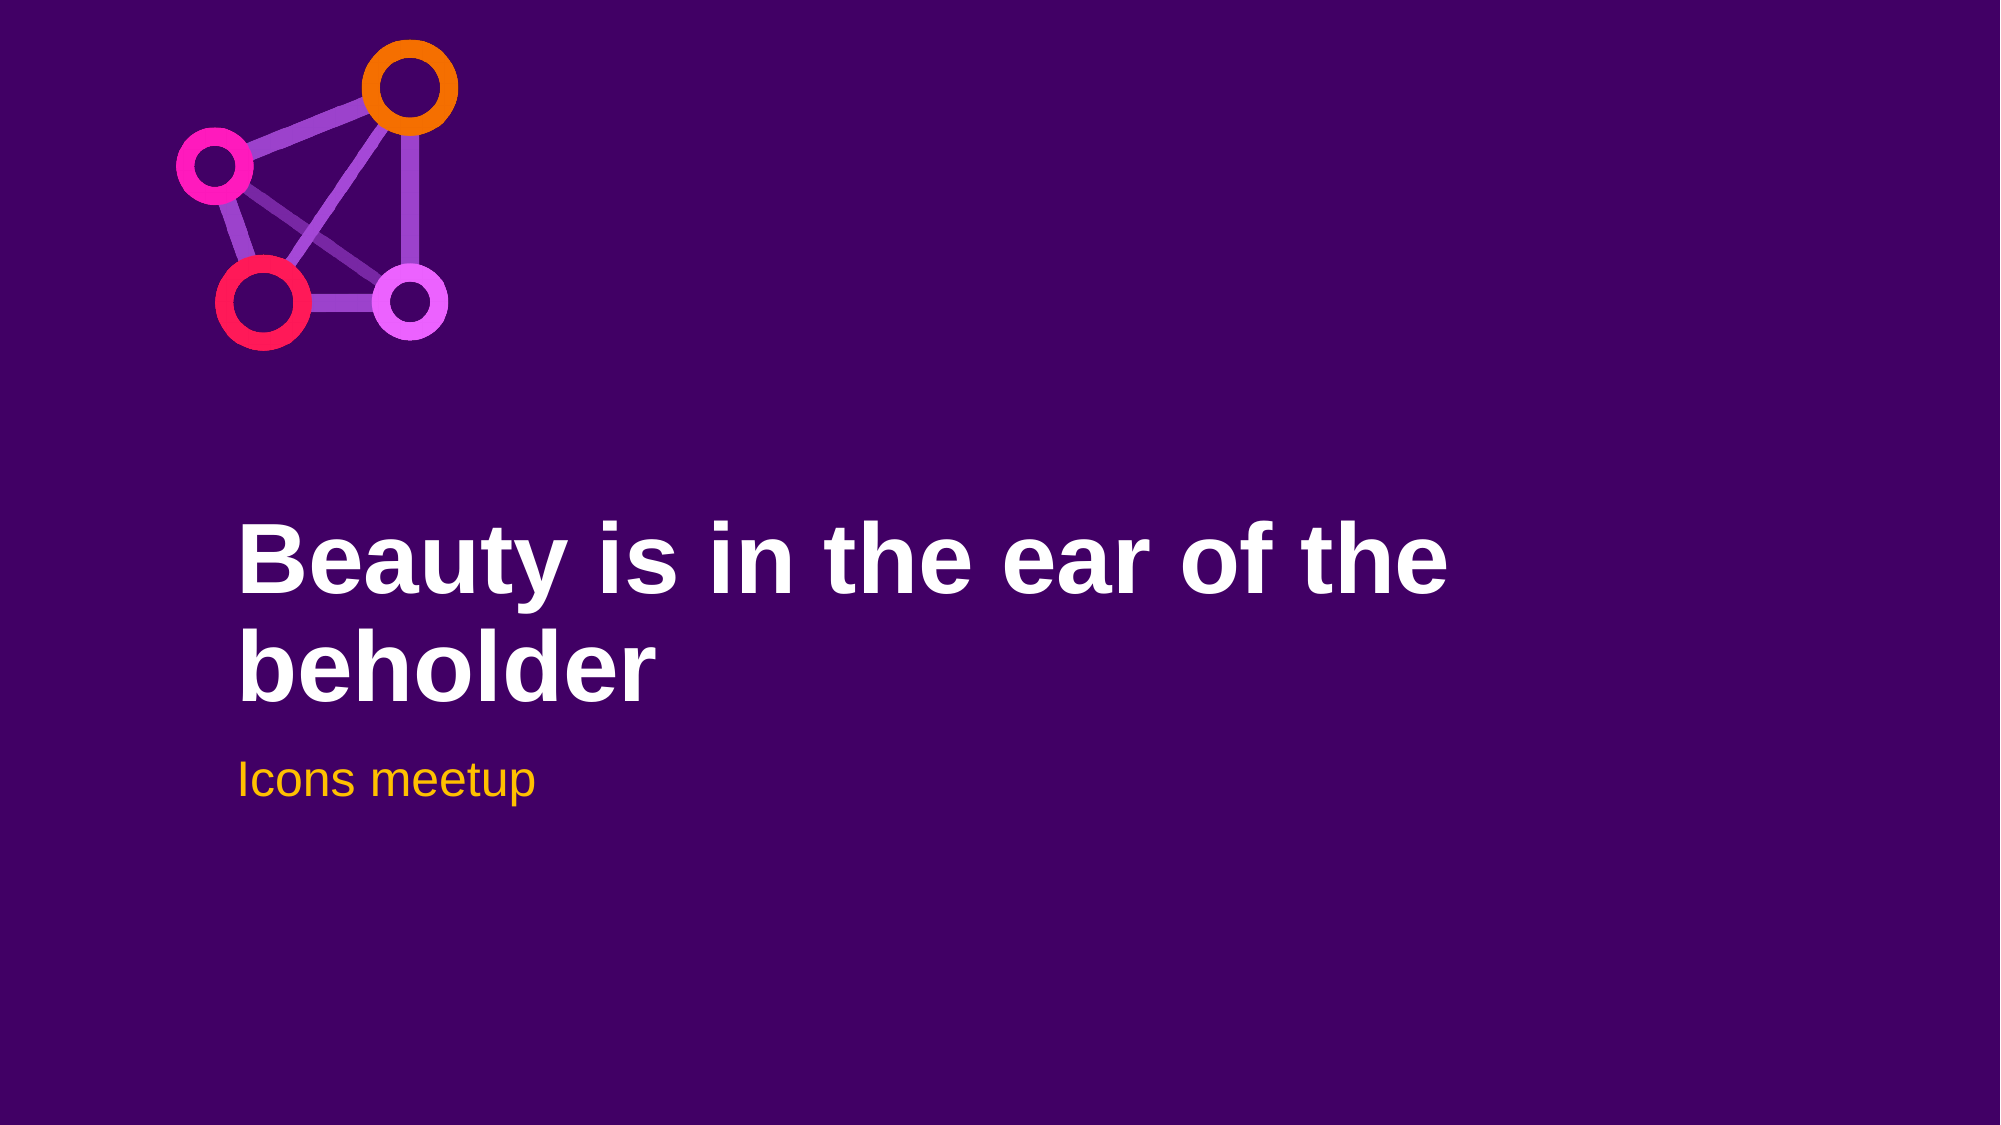

# Beauty is in the ear of the beholder
Icons meetup